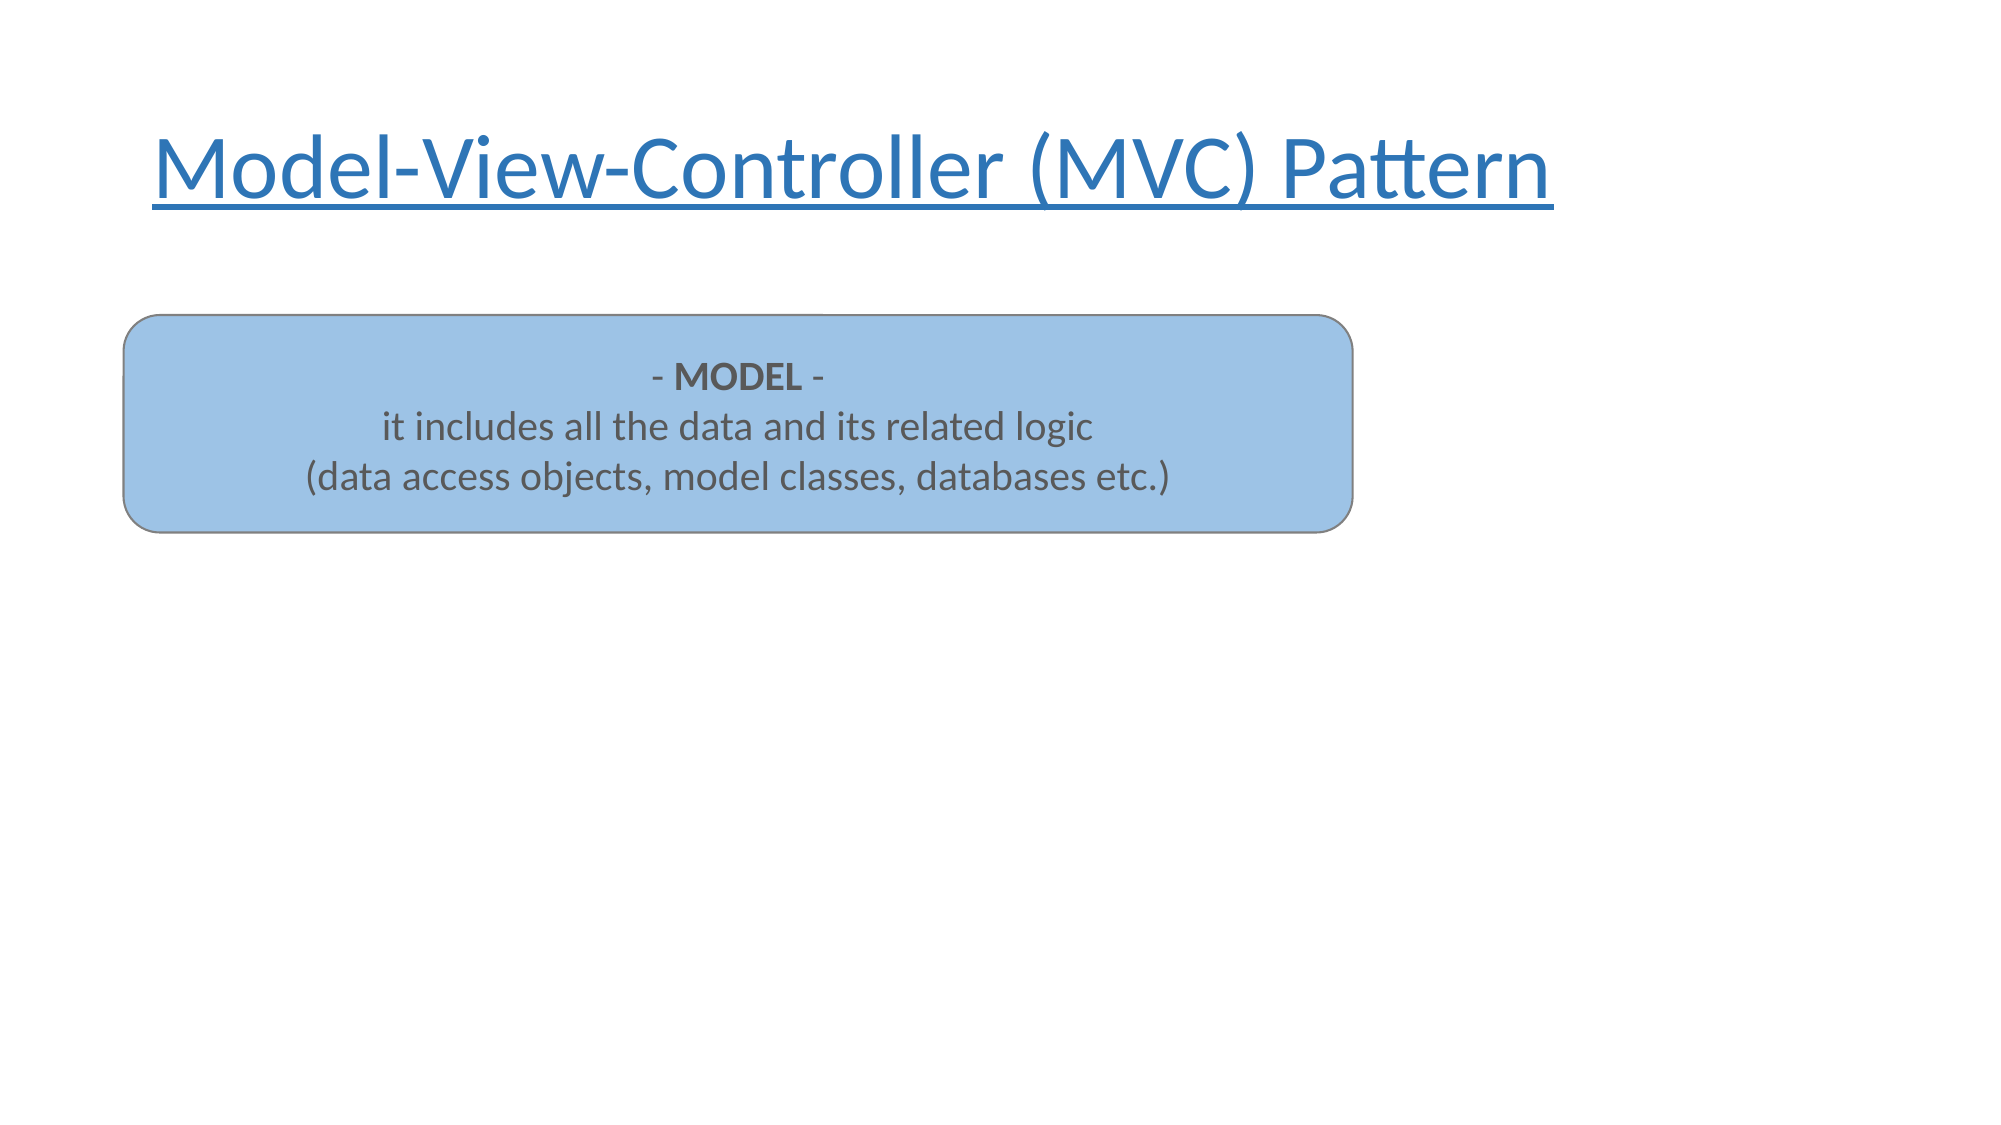

# Model-View-Controller (MVC) Pattern
- MODEL -
it includes all the data and its related logic
(data access objects, model classes, databases etc.)